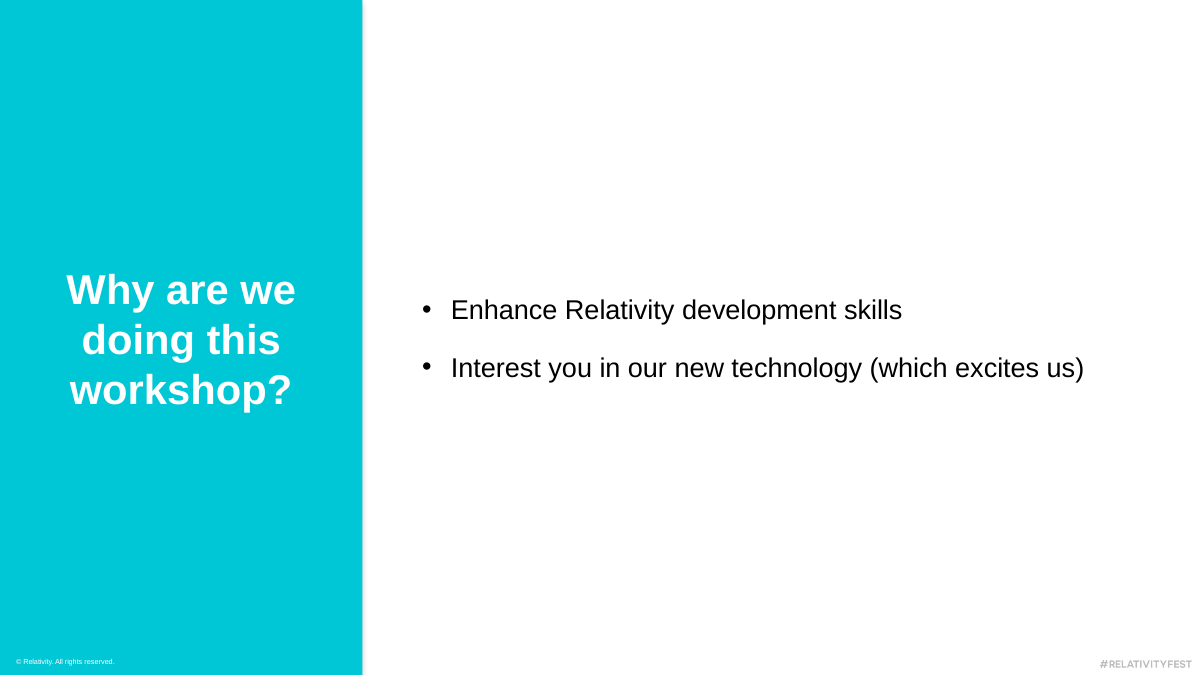

Enhance Relativity development skills
Interest you in our new technology (which excites us)

Why are we doing this workshop?